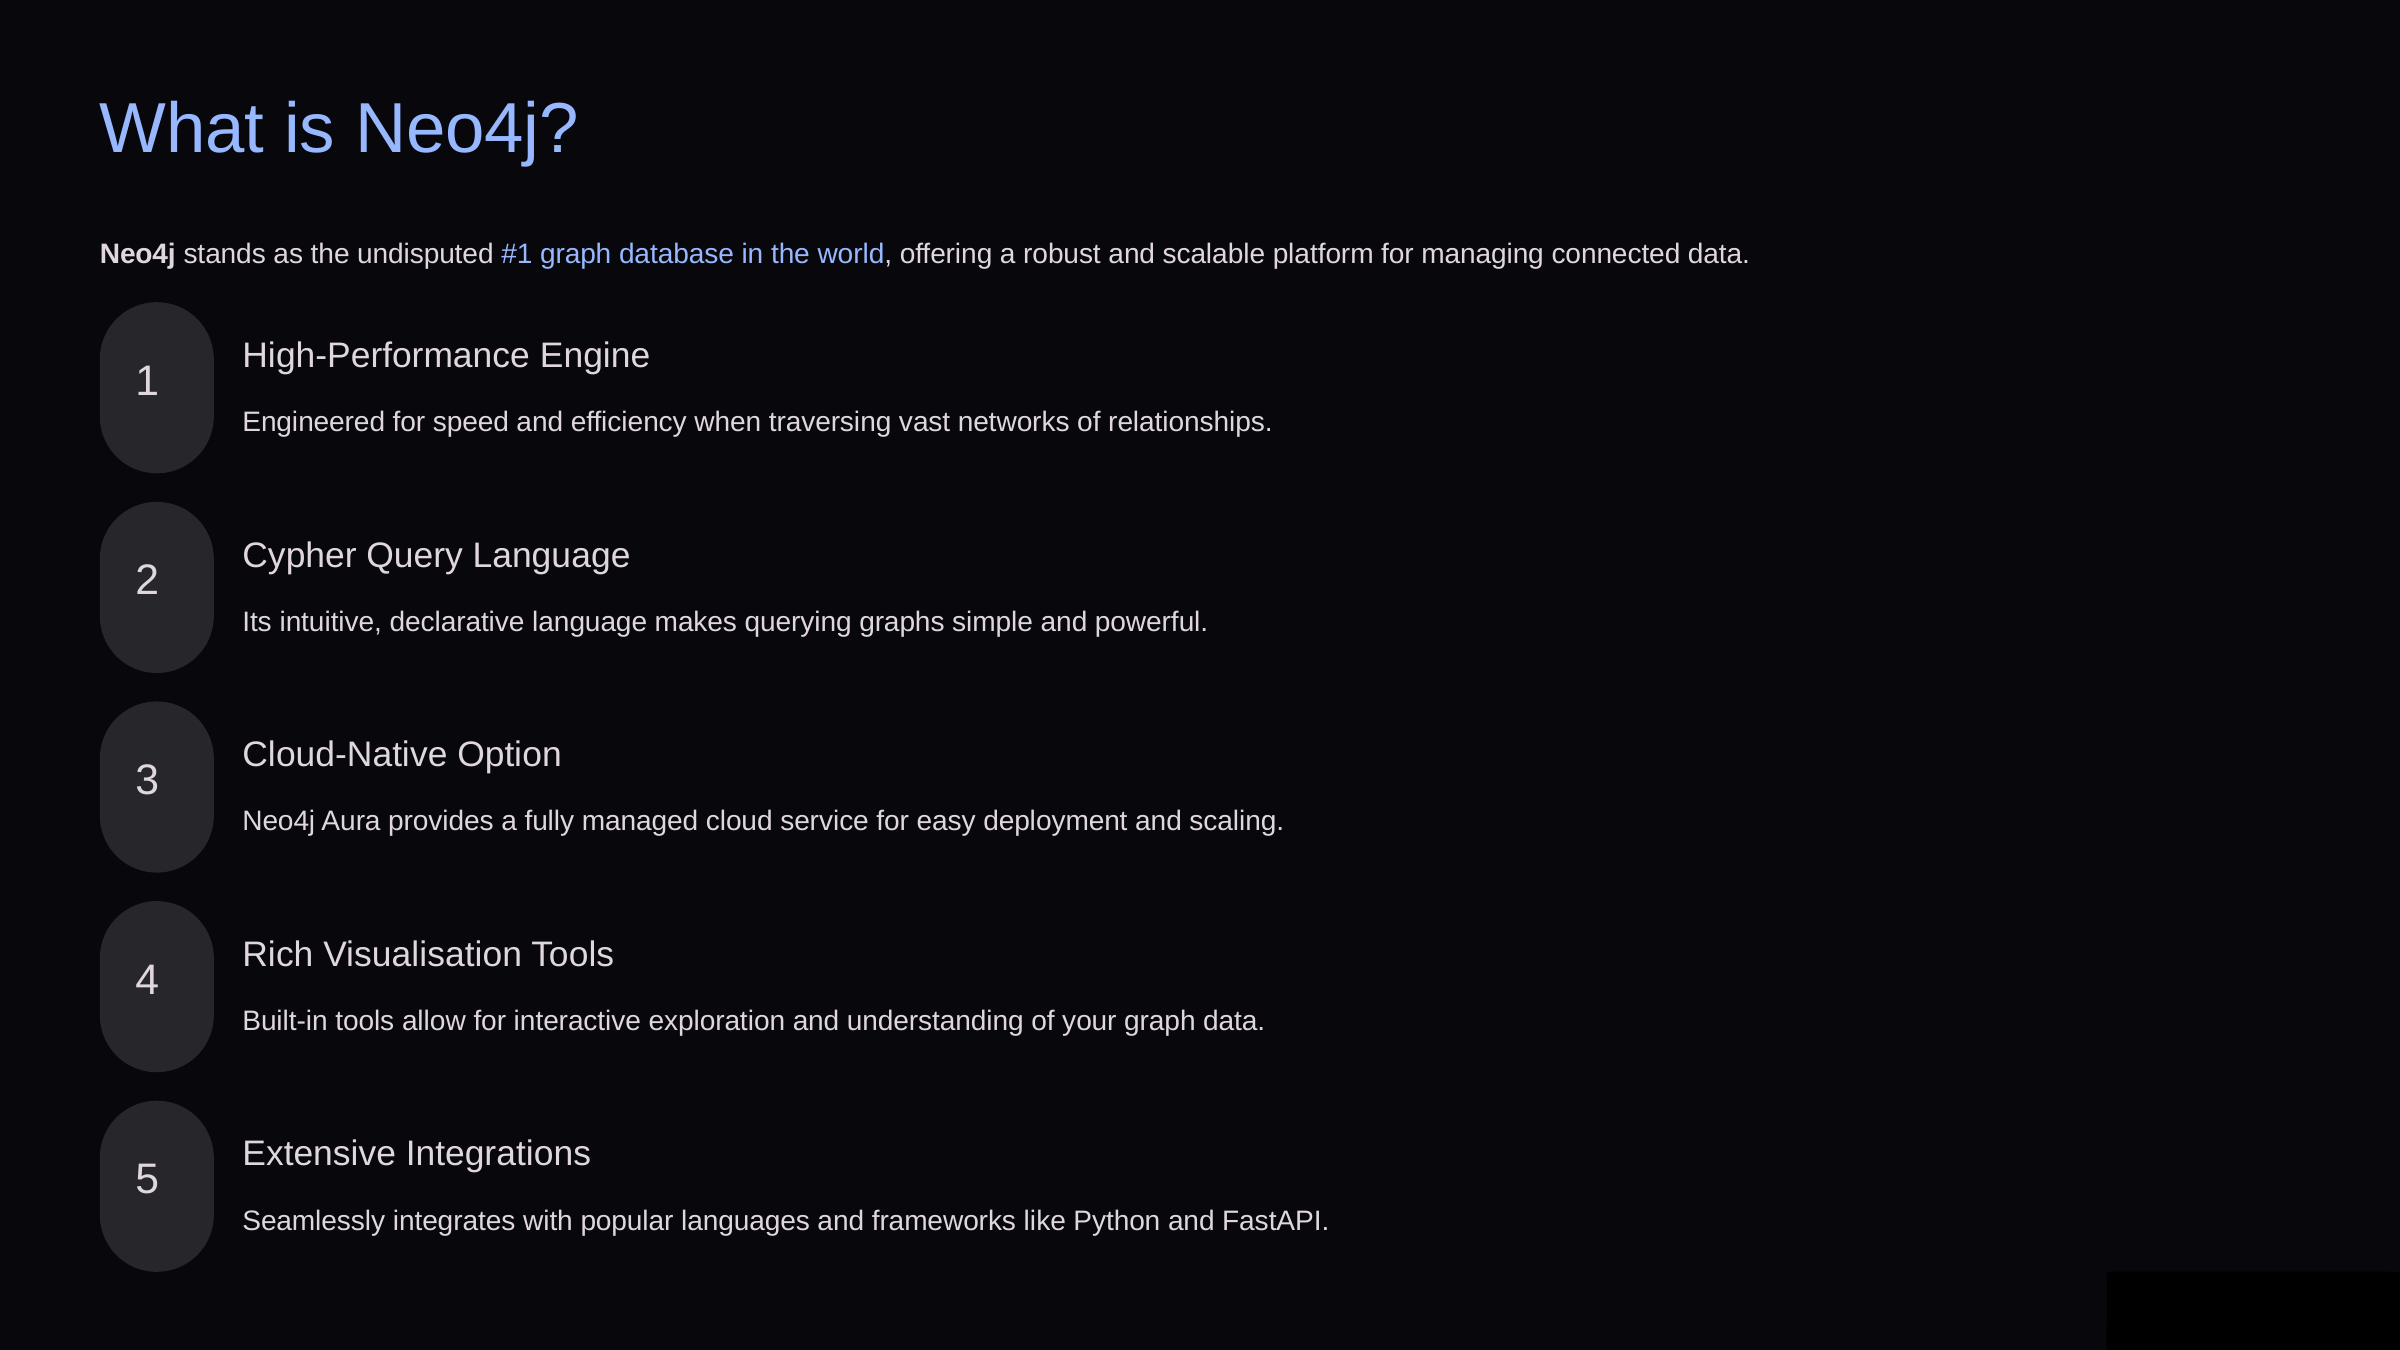

What is Neo4j?
Neo4j stands as the undisputed #1 graph database in the world, offering a robust and scalable platform for managing connected data.

High-Performance Engine
1
Engineered for speed and efficiency when traversing vast networks of relationships.

Cypher Query Language
2
Its intuitive, declarative language makes querying graphs simple and powerful.

Cloud-Native Option
3
Neo4j Aura provides a fully managed cloud service for easy deployment and scaling.

Rich Visualisation Tools
4
Built-in tools allow for interactive exploration and understanding of your graph data.

Extensive Integrations
5
Seamlessly integrates with popular languages and frameworks like Python and FastAPI.